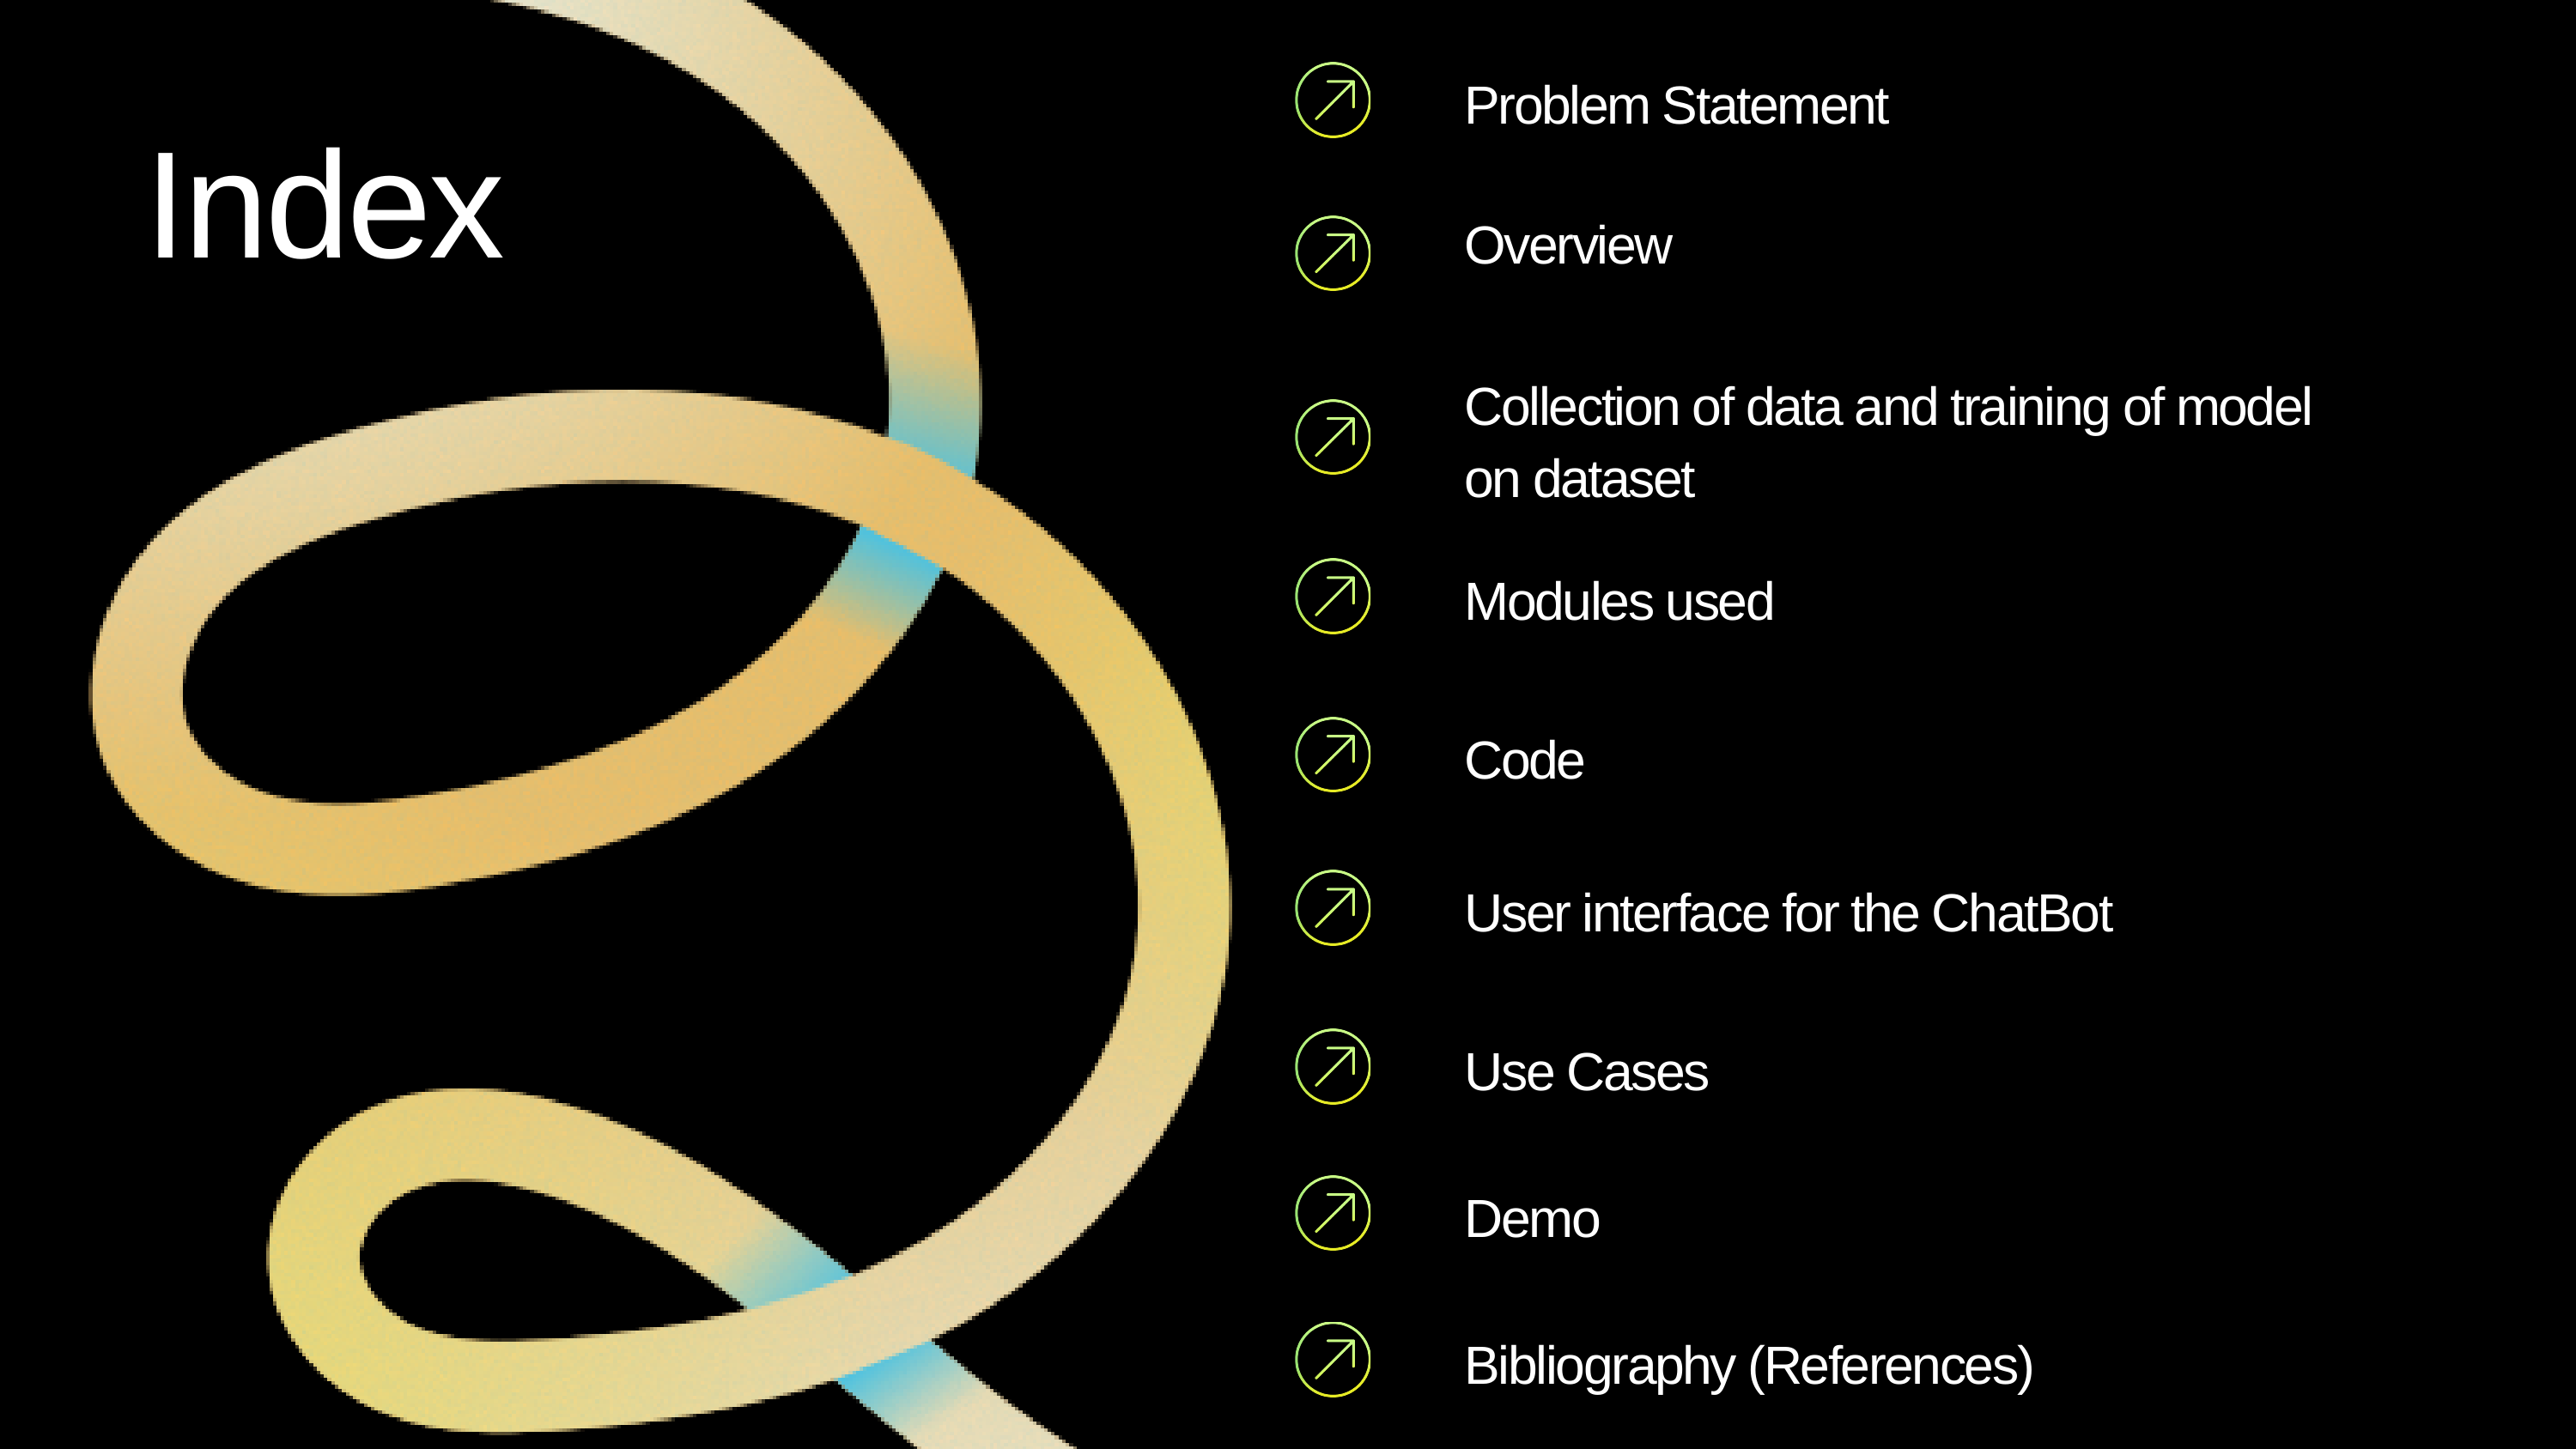

Problem Statement
Index
Overview

Collection of data and training of model on dataset

Modules used

Code

User interface for the ChatBot

Use Cases

Demo

Bibliography (References)